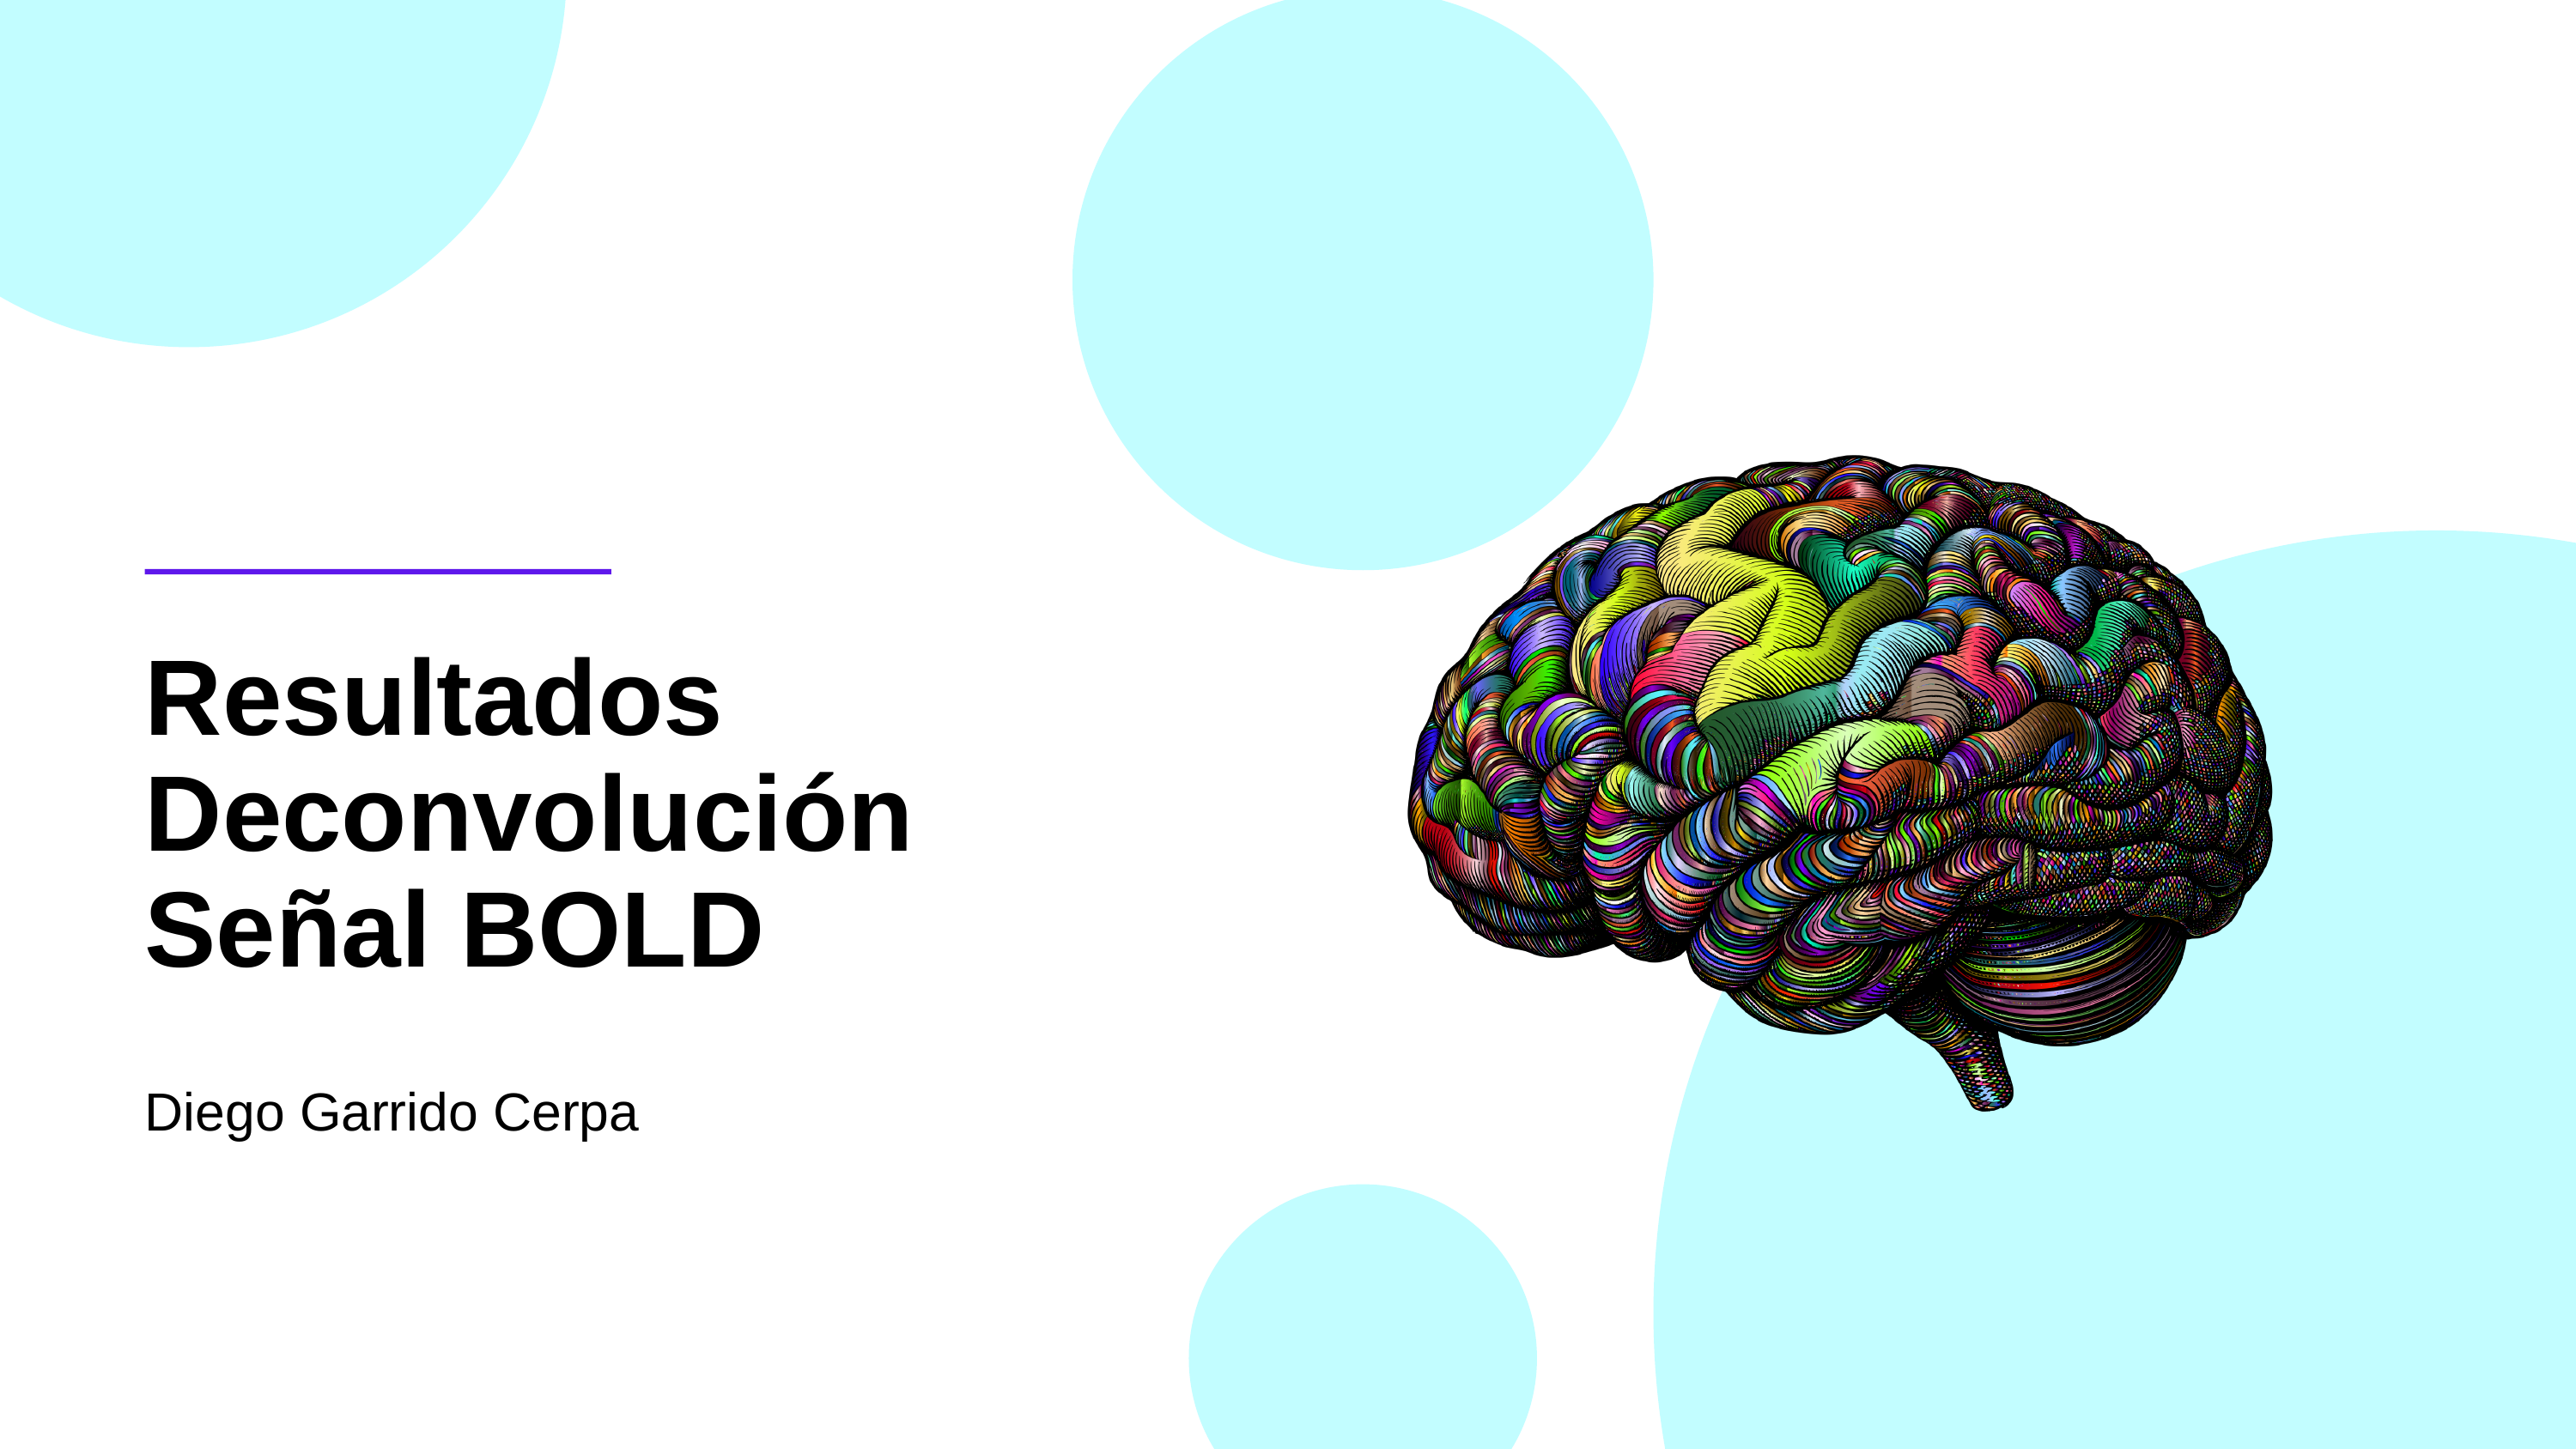

Resultados Deconvolución Señal BOLD

Diego Garrido Cerpa